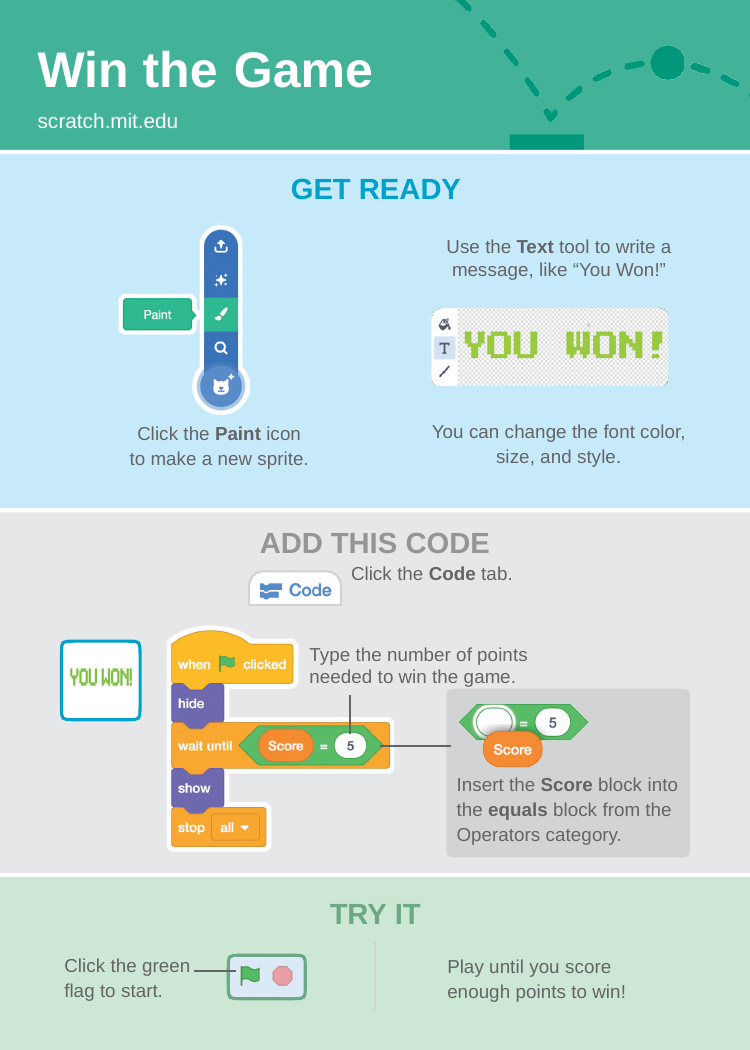

# Win the Game
scratch.mit.edu

GET READY

Use the Text tool to write a message, like “You Won!”

You can change the font color, size, and style.
Click the Paint icon to make a new sprite.

ADD THIS CODE
Click the Code tab.

Type the number of points needed to win the game.

Insert the Score block into the equals block from the Operators category.

TRY IT
Click the green flag to start.
Play until you score enough points to win!